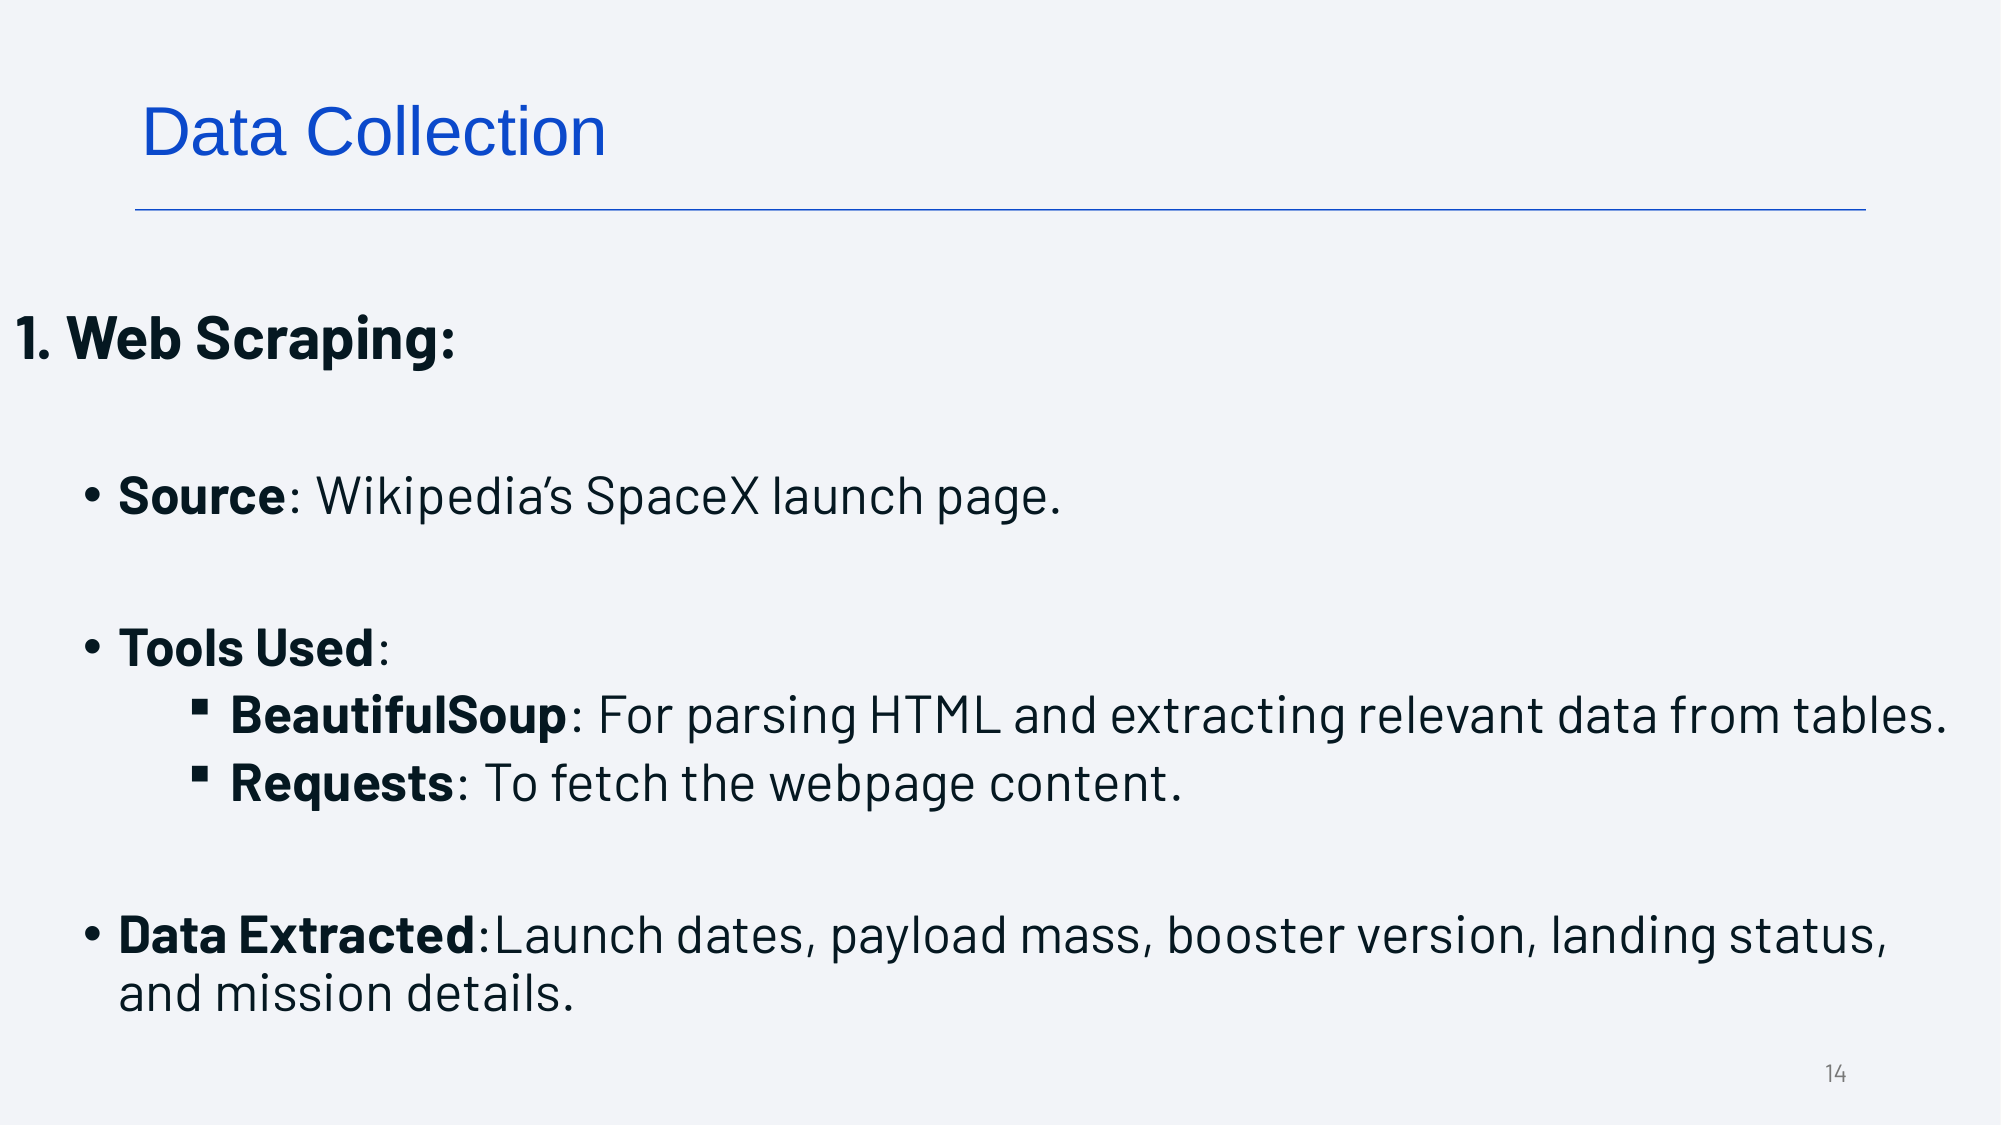

Data Collection
1. Web Scraping:

Source: Wikipedia’s SpaceX launch page.

Tools Used:
BeautifulSoup: For parsing HTML and extracting relevant data from tables.
Requests: To fetch the webpage content.

Data Extracted:Launch dates, payload mass, booster version, landing status, and mission details.

14